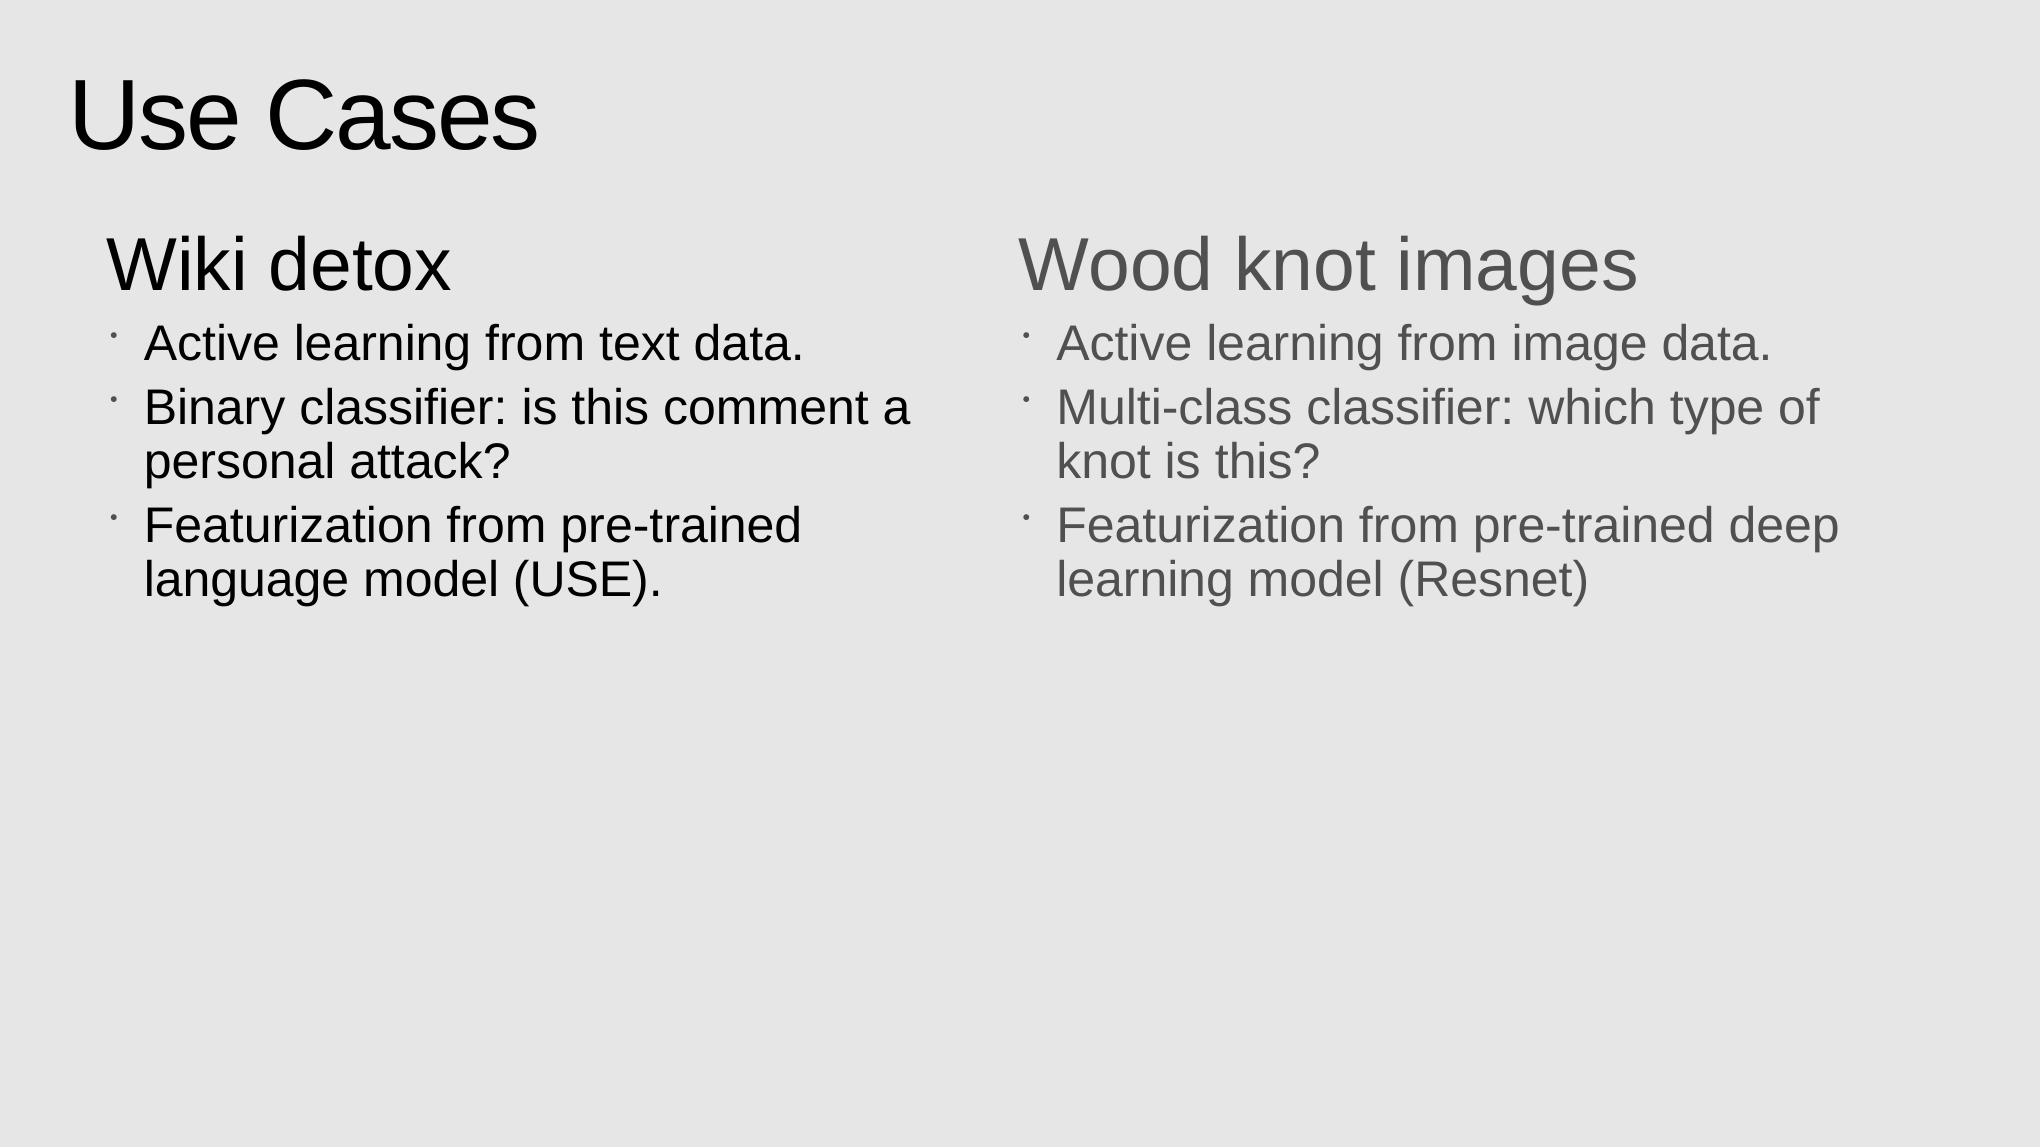

# Use Cases
Wiki detox
Active learning from text data.
Binary classifier: is this comment a personal attack?
Featurization from pre-trained language model (USE).
Wood knot images
Active learning from image data.
Multi-class classifier: which type of knot is this?
Featurization from pre-trained deep learning model (Resnet)